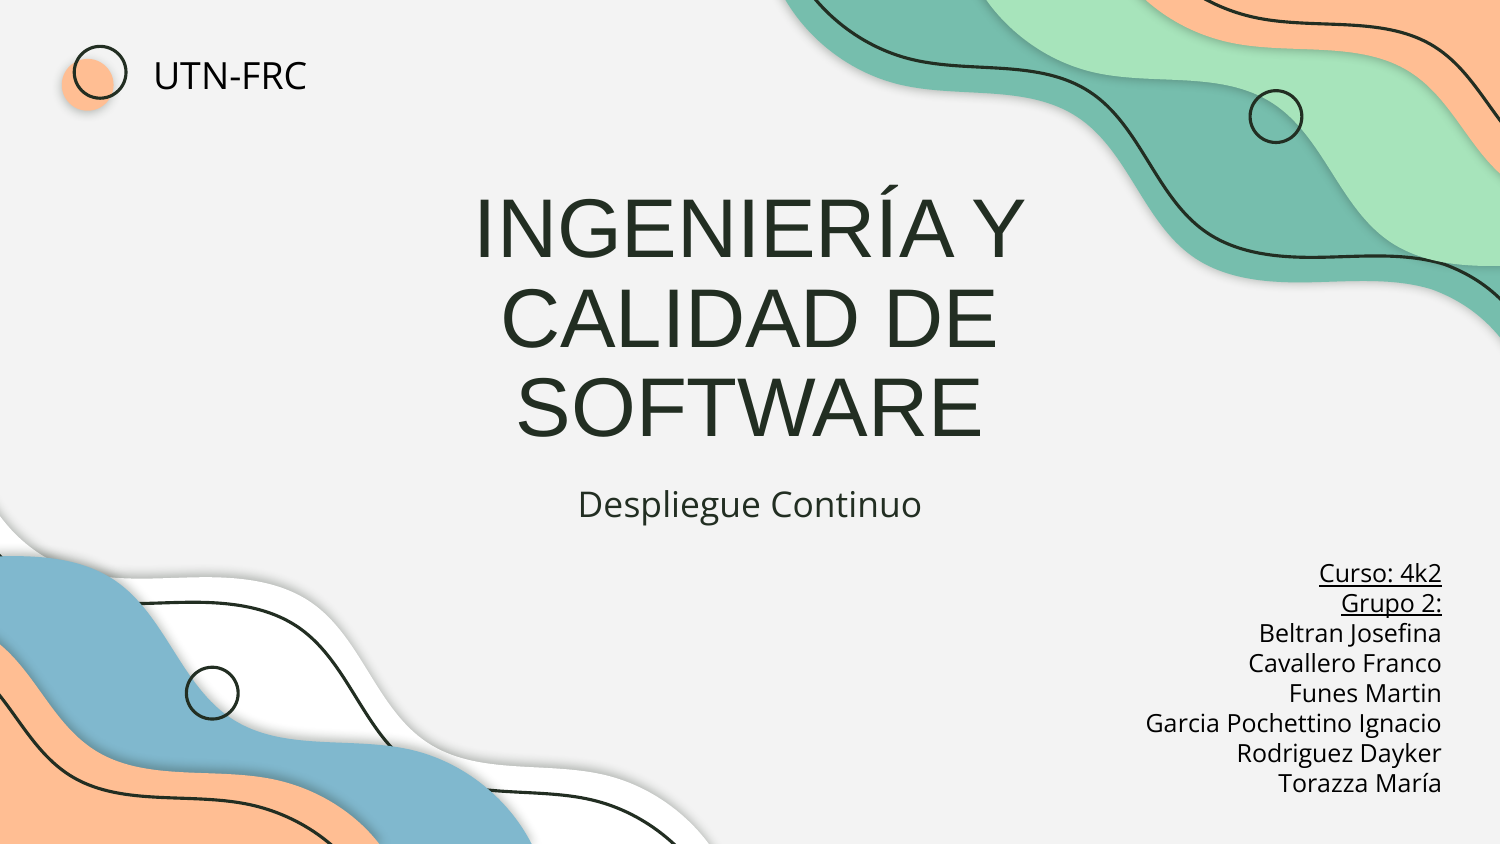

UTN-FRC
# INGENIERÍA Y CALIDAD DE SOFTWARE
Despliegue Continuo
Curso: 4k2
Grupo 2:
Beltran Josefina
Cavallero Franco
Funes Martin
Garcia Pochettino Ignacio
Rodriguez Dayker
Torazza María